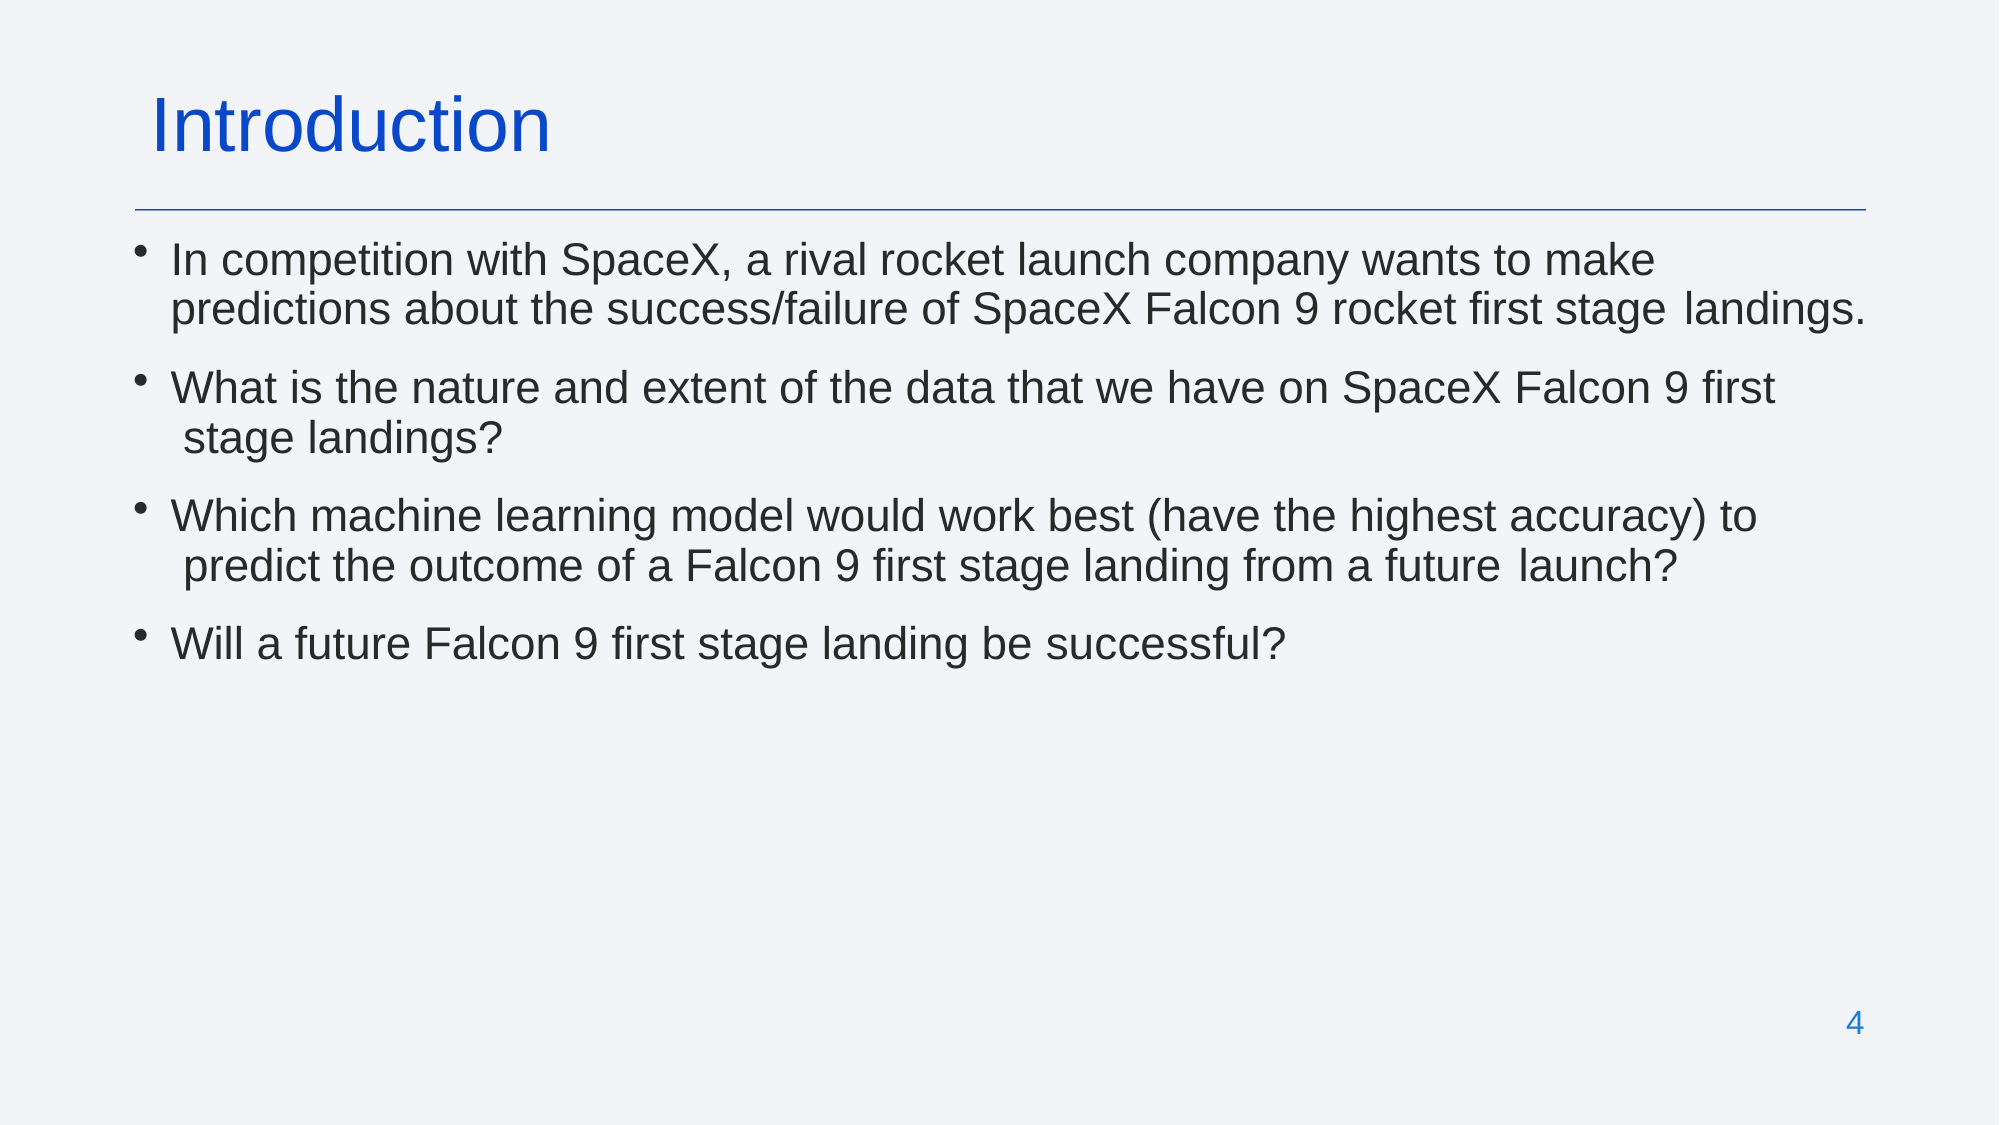

# Introduction
In competition with SpaceX, a rival rocket launch company wants to make  predictions about the success/failure of SpaceX Falcon 9 rocket first stage landings.
What is the nature and extent of the data that we have on SpaceX Falcon 9 first  stage landings?
Which machine learning model would work best (have the highest accuracy) to  predict the outcome of a Falcon 9 first stage landing from a future launch?
Will a future Falcon 9 first stage landing be successful?
4